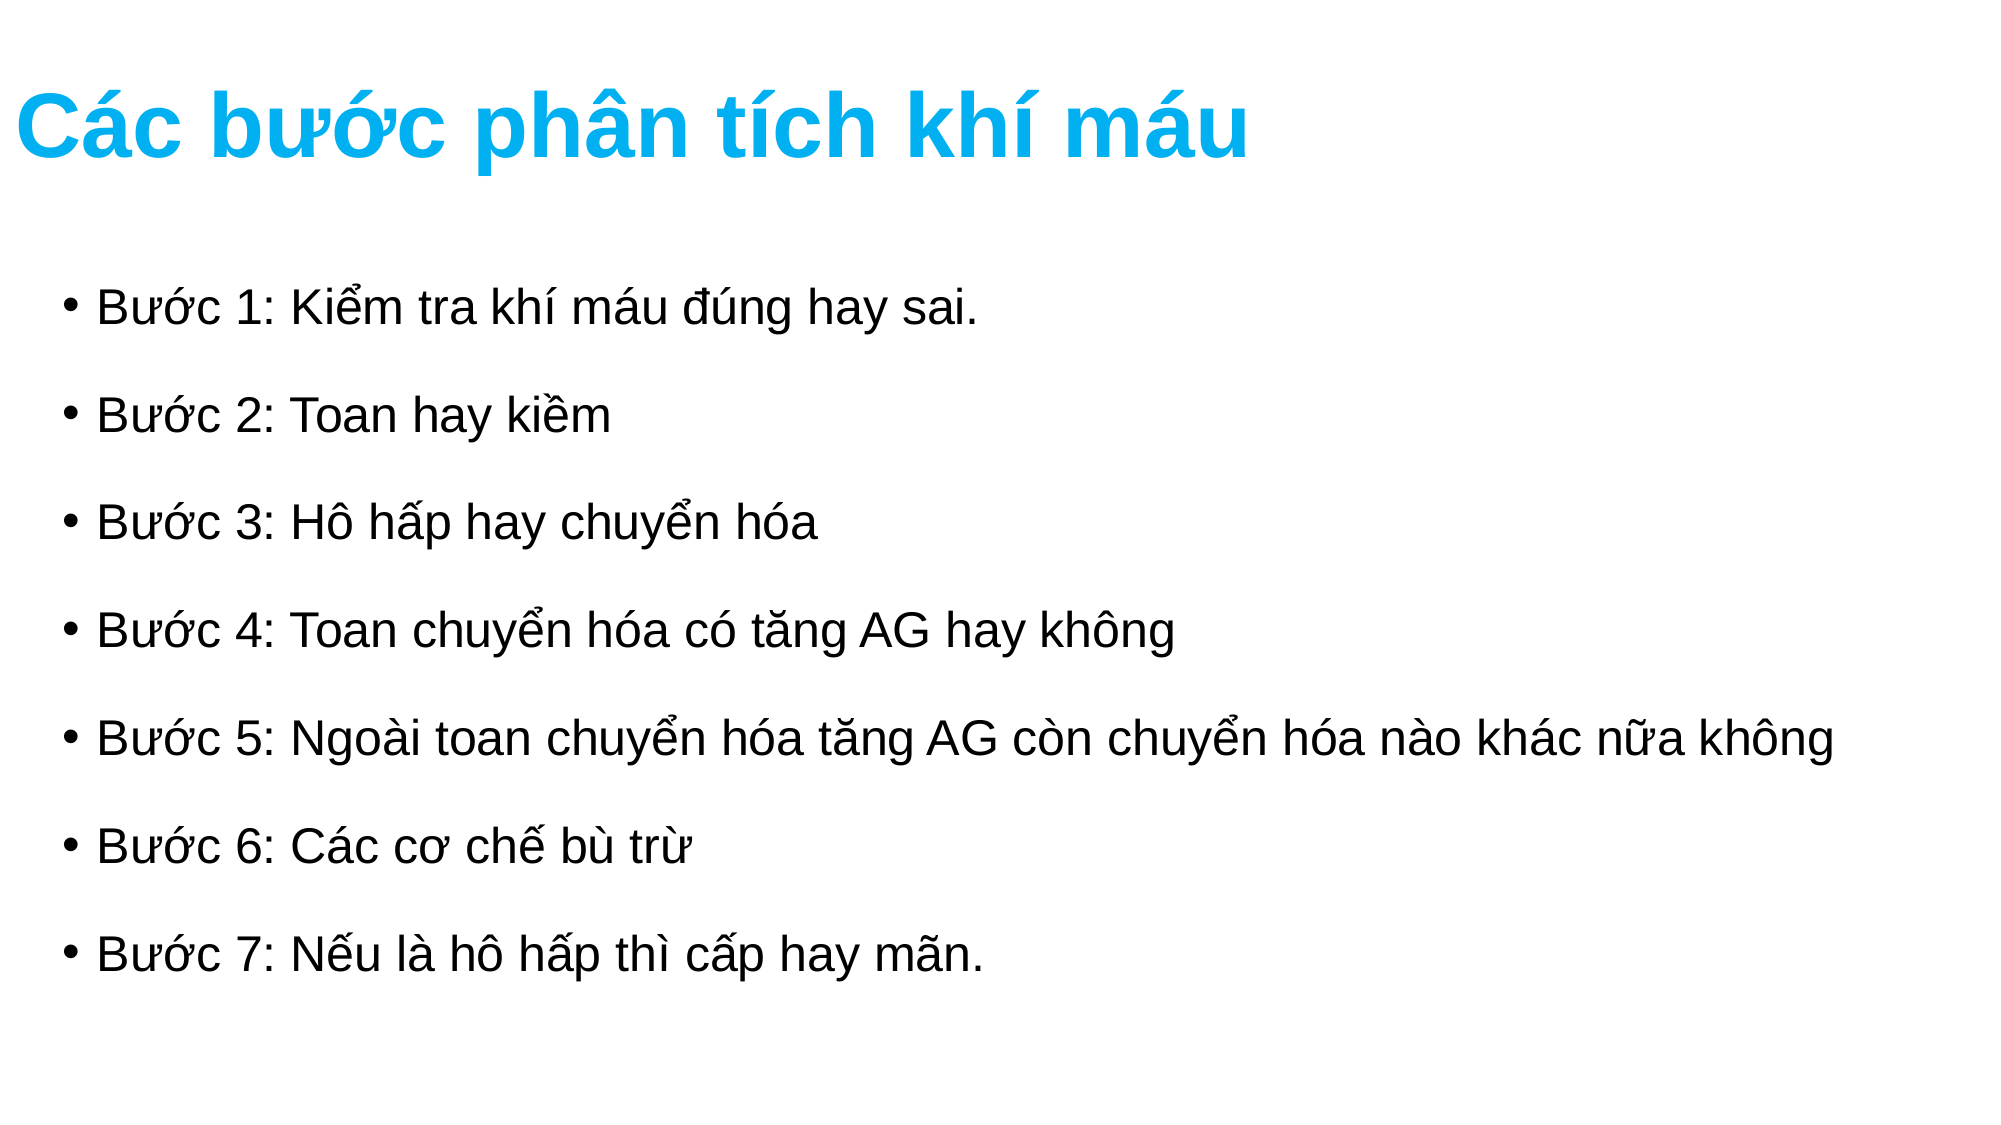

# Các bước phân tích khí máu
Bước 1: Kiểm tra khí máu đúng hay sai.
Bước 2: Toan hay kiềm
Bước 3: Hô hấp hay chuyển hóa
Bước 4: Toan chuyển hóa có tăng AG hay không
Bước 5: Ngoài toan chuyển hóa tăng AG còn chuyển hóa nào khác nữa không
Bước 6: Các cơ chế bù trừ
Bước 7: Nếu là hô hấp thì cấp hay mãn.